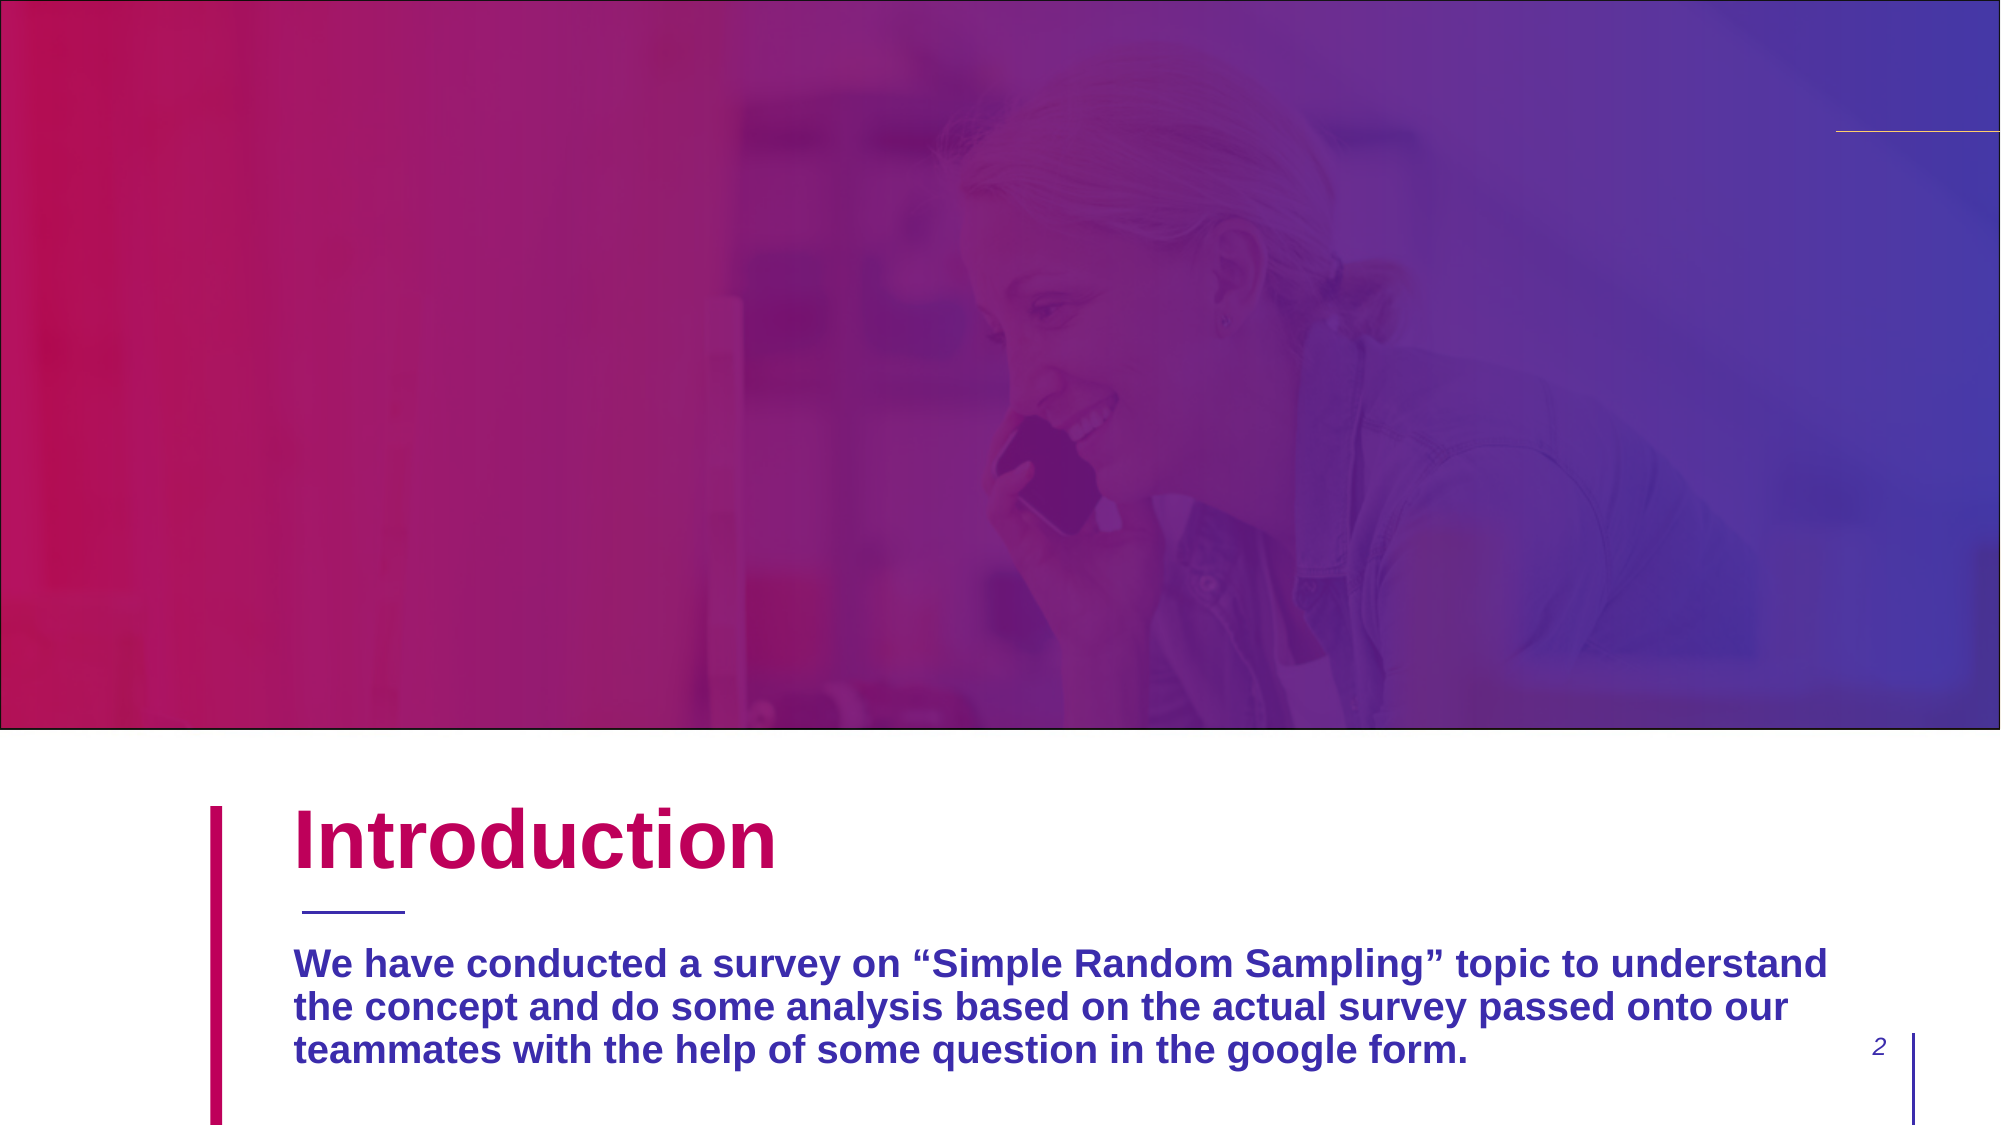

# Introduction
We have conducted a survey on “Simple Random Sampling” topic to understand the concept and do some analysis based on the actual survey passed onto our teammates with the help of some question in the google form.
2